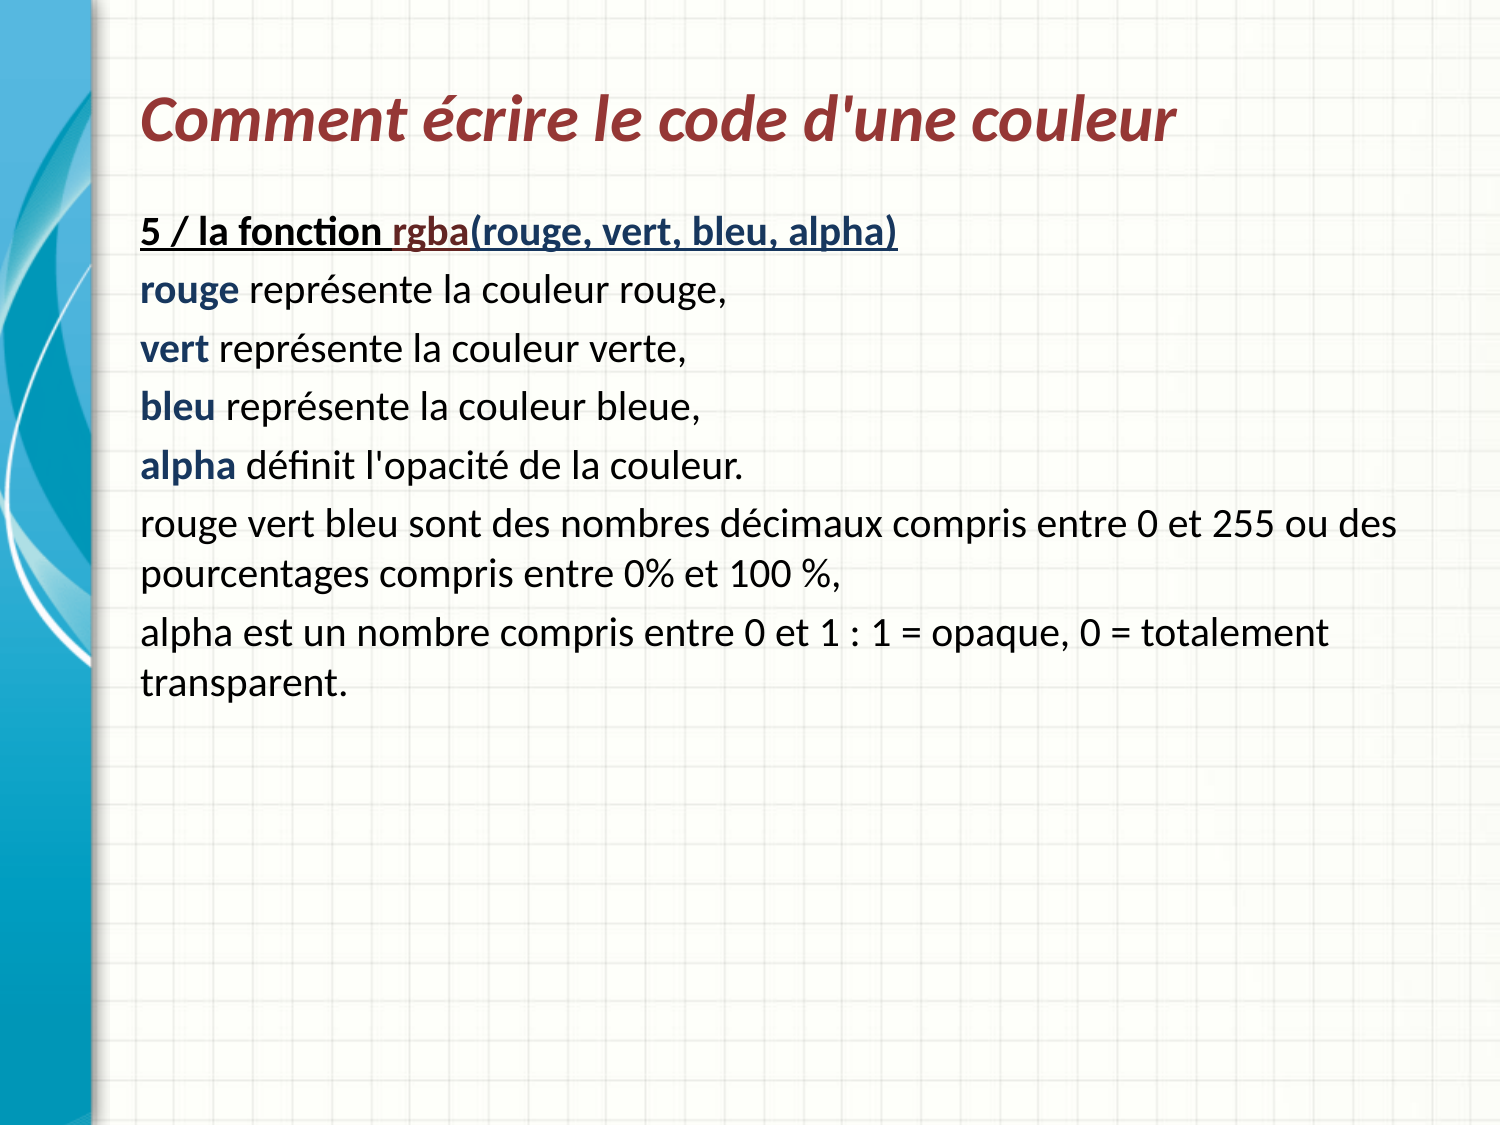

# Comment écrire le code d'une couleur
5 / la fonction rgba(rouge, vert, bleu, alpha)
rouge représente la couleur rouge,
vert représente la couleur verte,
bleu représente la couleur bleue,
alpha définit l'opacité de la couleur.
rouge vert bleu sont des nombres décimaux compris entre 0 et 255 ou des pourcentages compris entre 0% et 100 %,
alpha est un nombre compris entre 0 et 1 : 1 = opaque, 0 = totalement transparent.